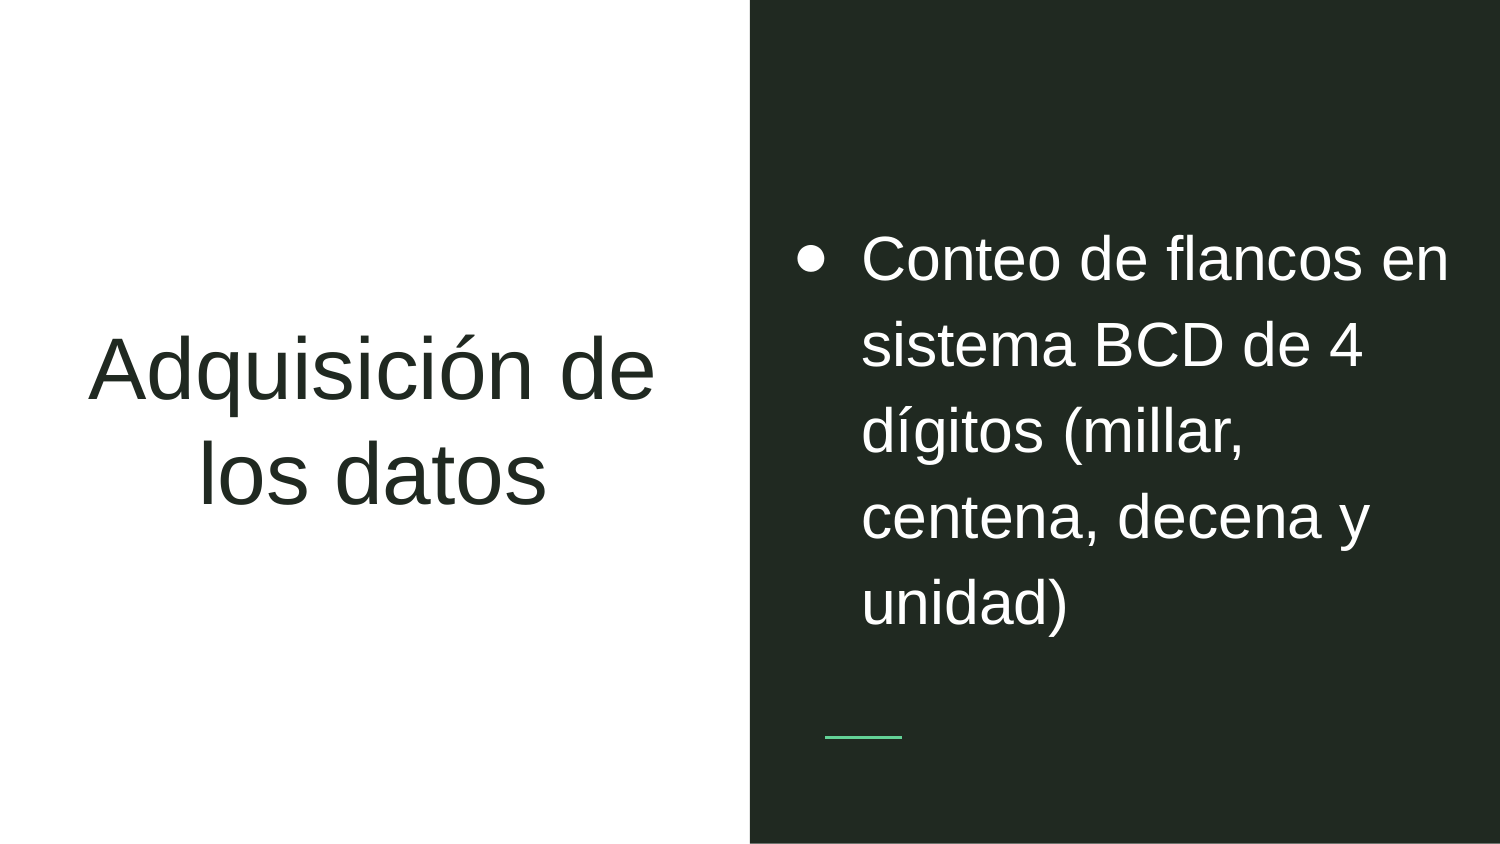

Conteo de flancos en sistema BCD de 4 dígitos (millar, centena, decena y unidad)
# Adquisición de los datos